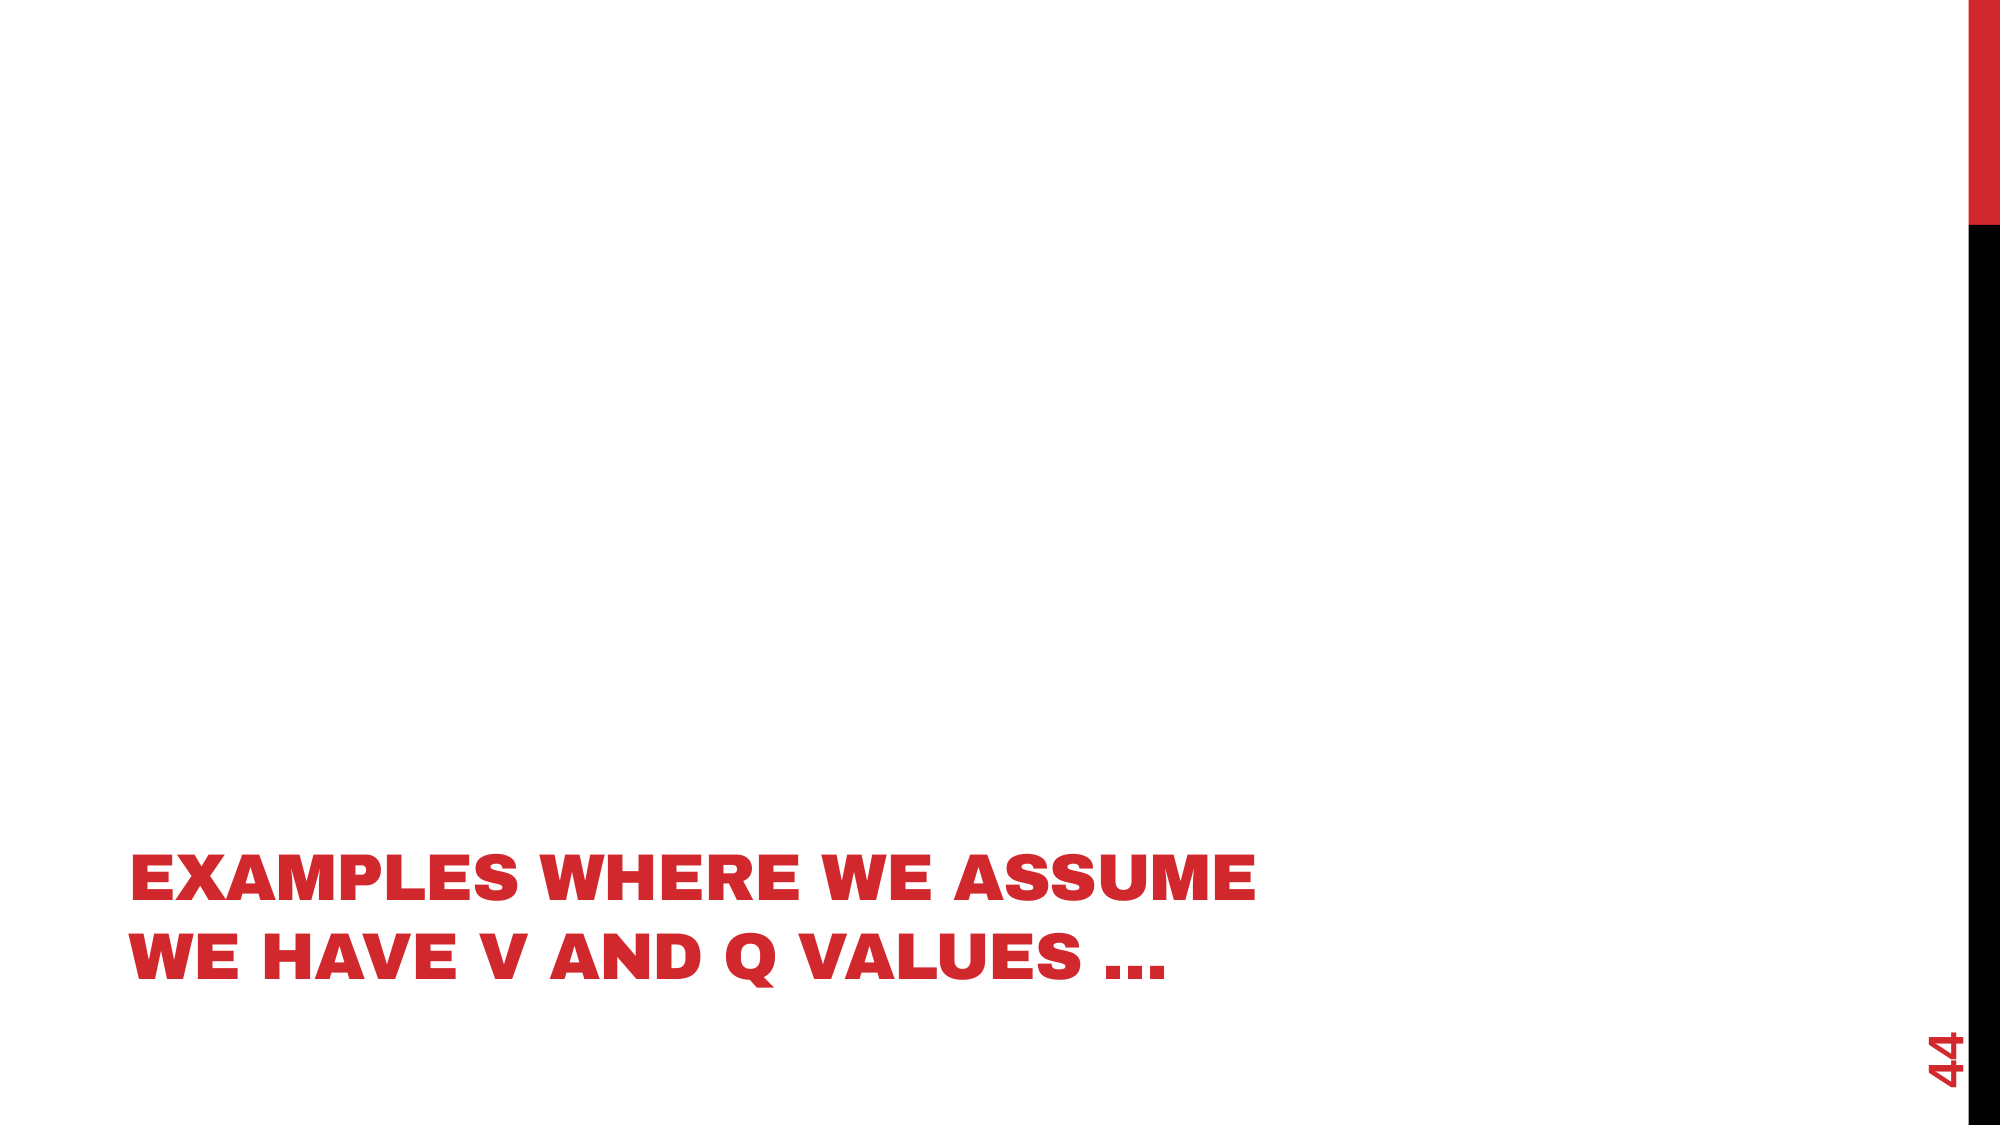

# Examples where we assume we have V and Q Values …
44